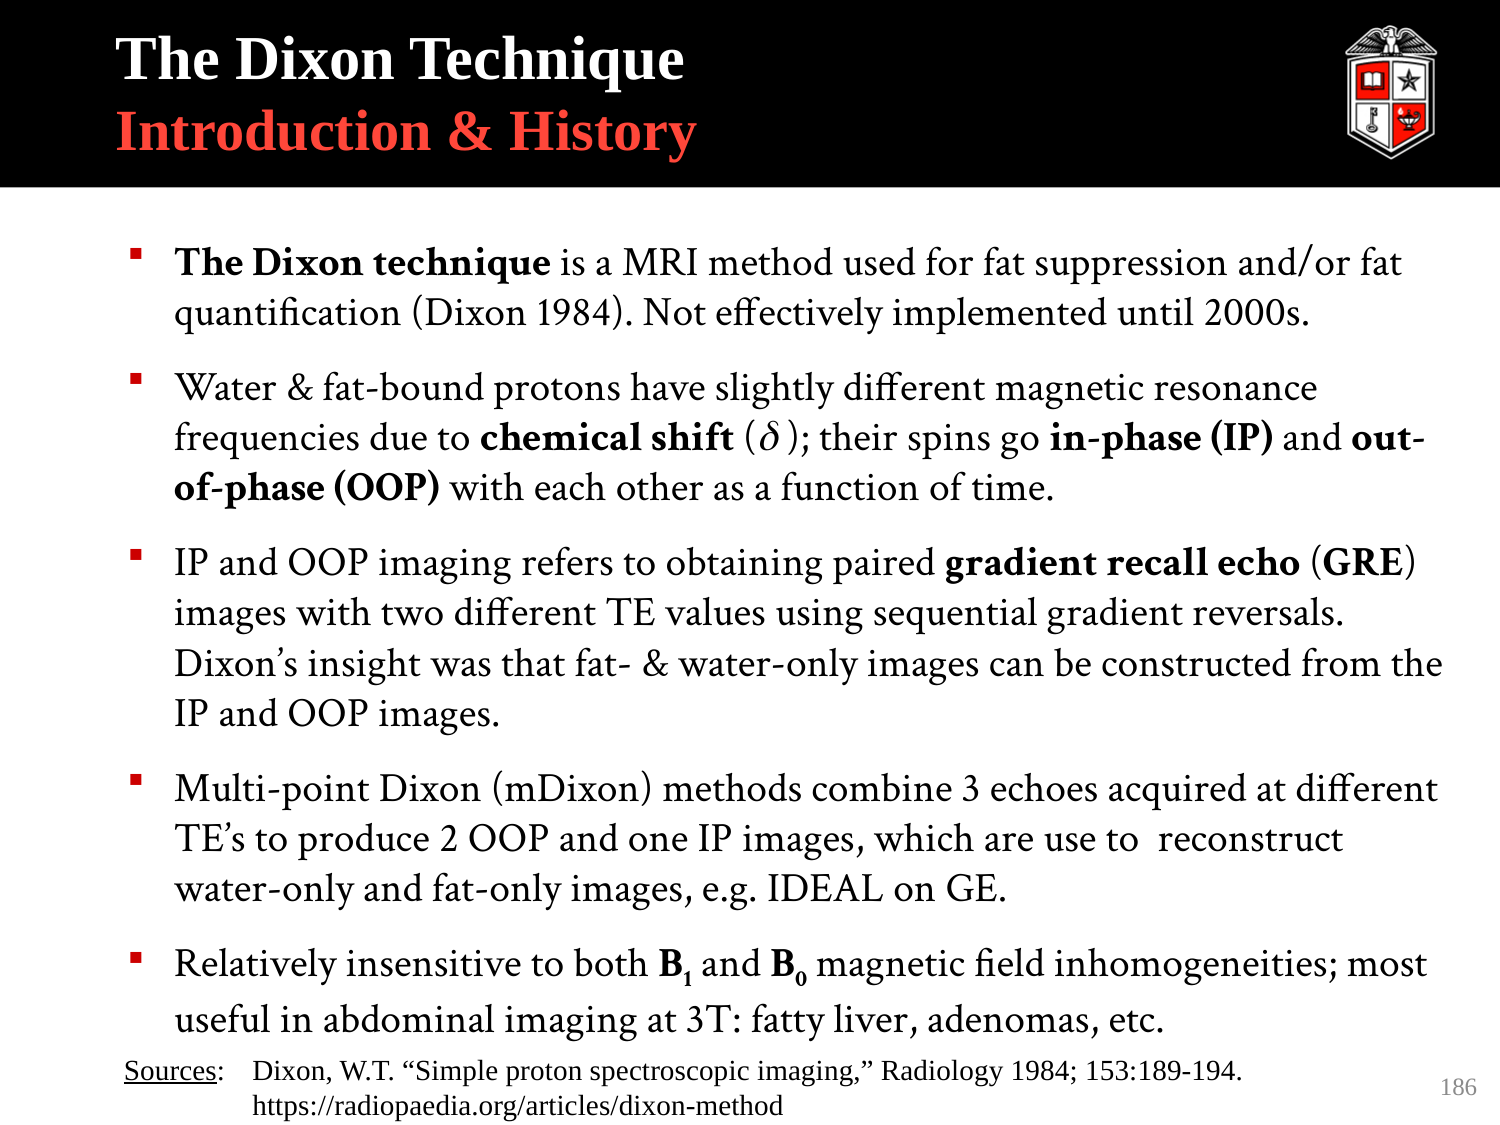

# The Dixon Technique Introduction & History
The Dixon technique is a MRI method used for fat suppression and/or fat quantification (Dixon 1984). Not effectively implemented until 2000s.
Water & fat-bound protons have slightly different magnetic resonance frequencies due to chemical shift (δ ); their spins go in-phase (IP) and out-of-phase (OOP) with each other as a function of time.
IP and OOP imaging refers to obtaining paired gradient recall echo (GRE) images with two different TE values using sequential gradient reversals. Dixon’s insight was that fat- & water-only images can be constructed from the IP and OOP images.
Multi-point Dixon (mDixon) methods combine 3 echoes acquired at different TE’s to produce 2 OOP and one IP images, which are use to  reconstruct water-only and fat-only images, e.g. IDEAL on GE.
Relatively insensitive to both B1 and B0 magnetic field inhomogeneities; most useful in abdominal imaging at 3T: fatty liver, adenomas, etc.

   Sources: 	Dixon, W.T. “Simple proton spectroscopic imaging,” Radiology 1984; 153:189-194.
	https://radiopaedia.org/articles/dixon-method

186